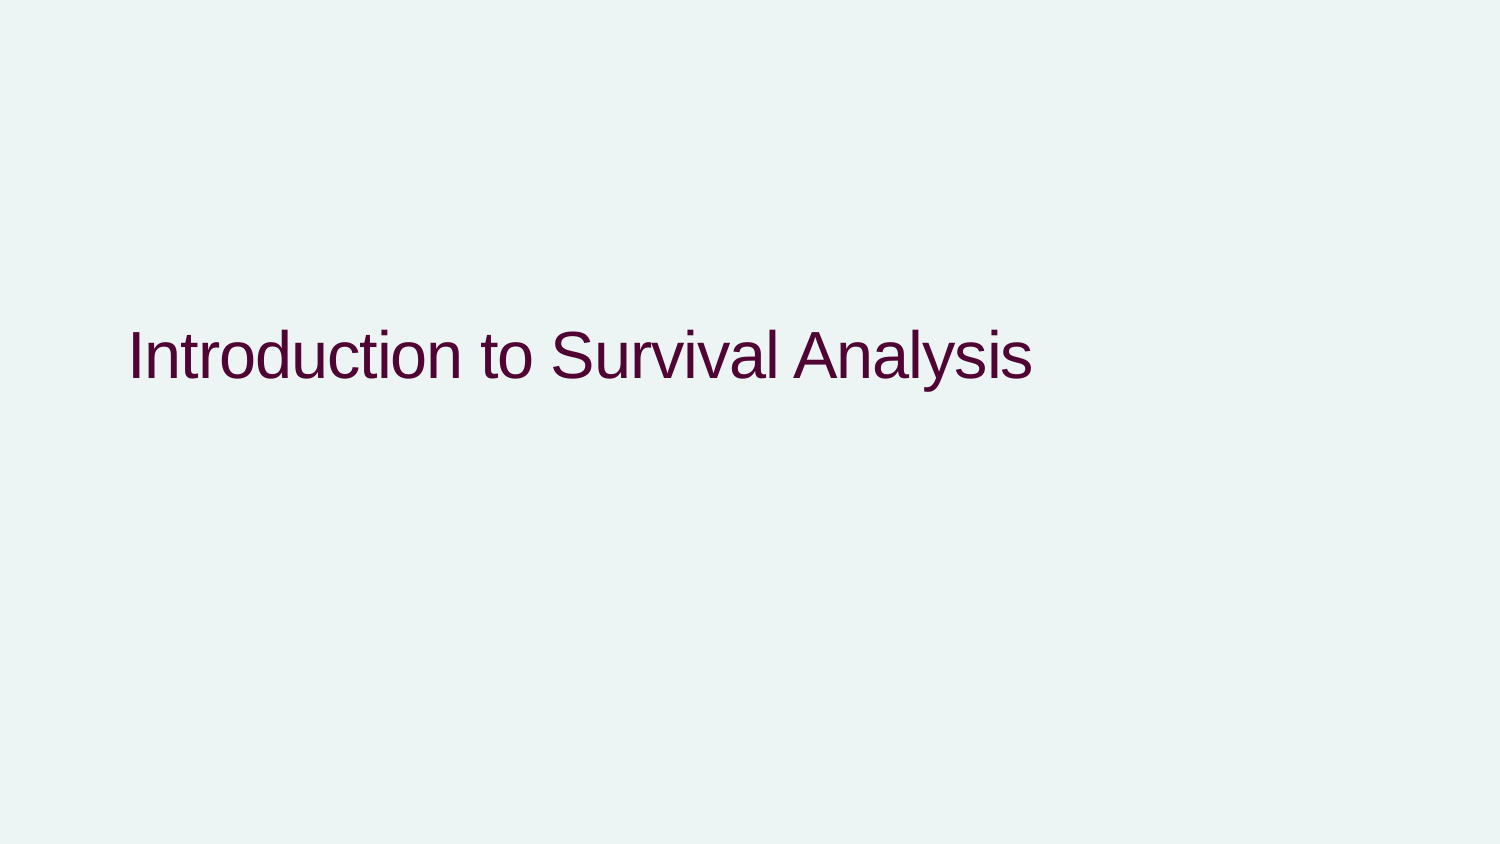

# Introduction to Survival Analysis
2024-03-19
3
rickard.strandberg@ki.se